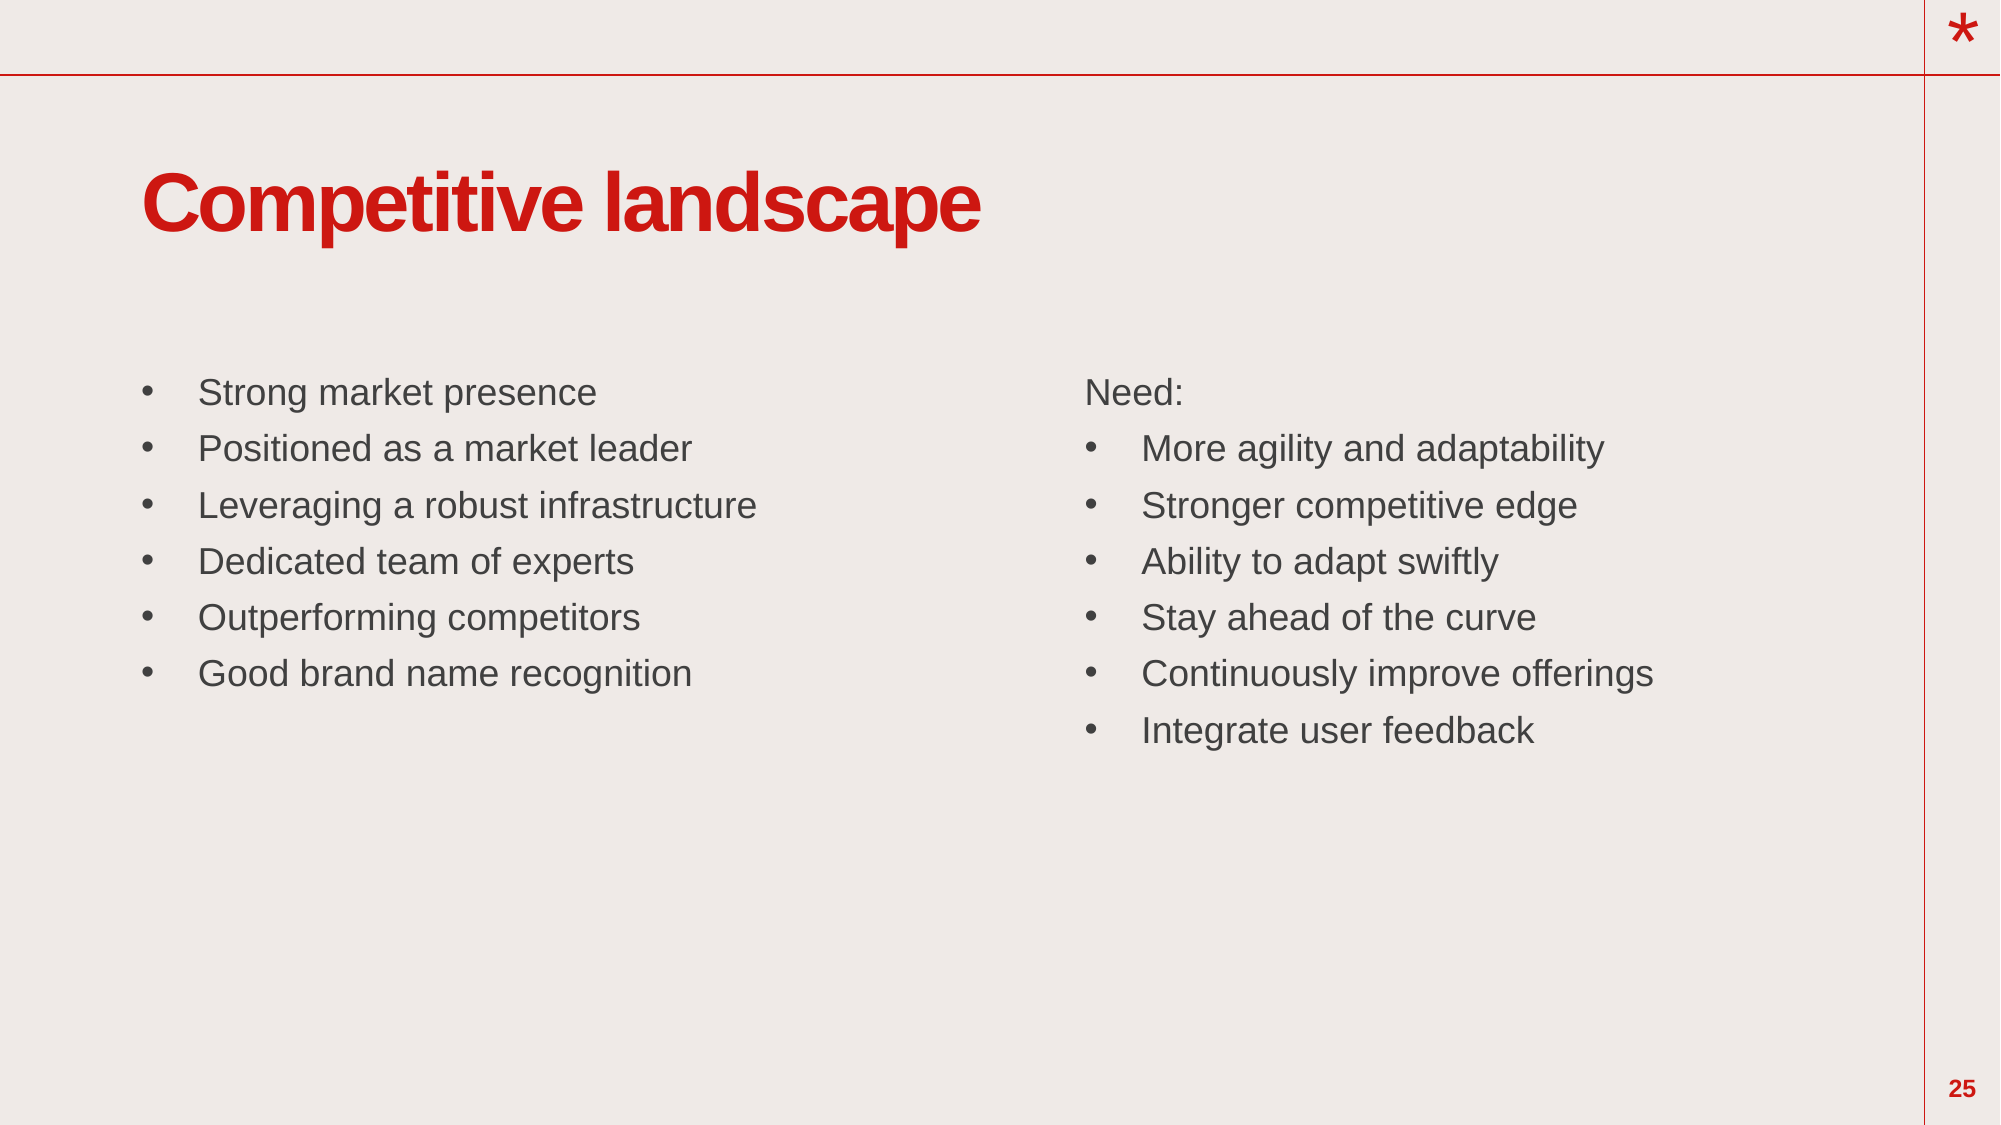

# Competitive landscape
Strong market presence
Positioned as a market leader
Leveraging a robust infrastructure
Dedicated team of experts
Outperforming competitors
Good brand name recognition

Need:
More agility and adaptability
Stronger competitive edge
Ability to adapt swiftly
Stay ahead of the curve
Continuously improve offerings
Integrate user feedback

25